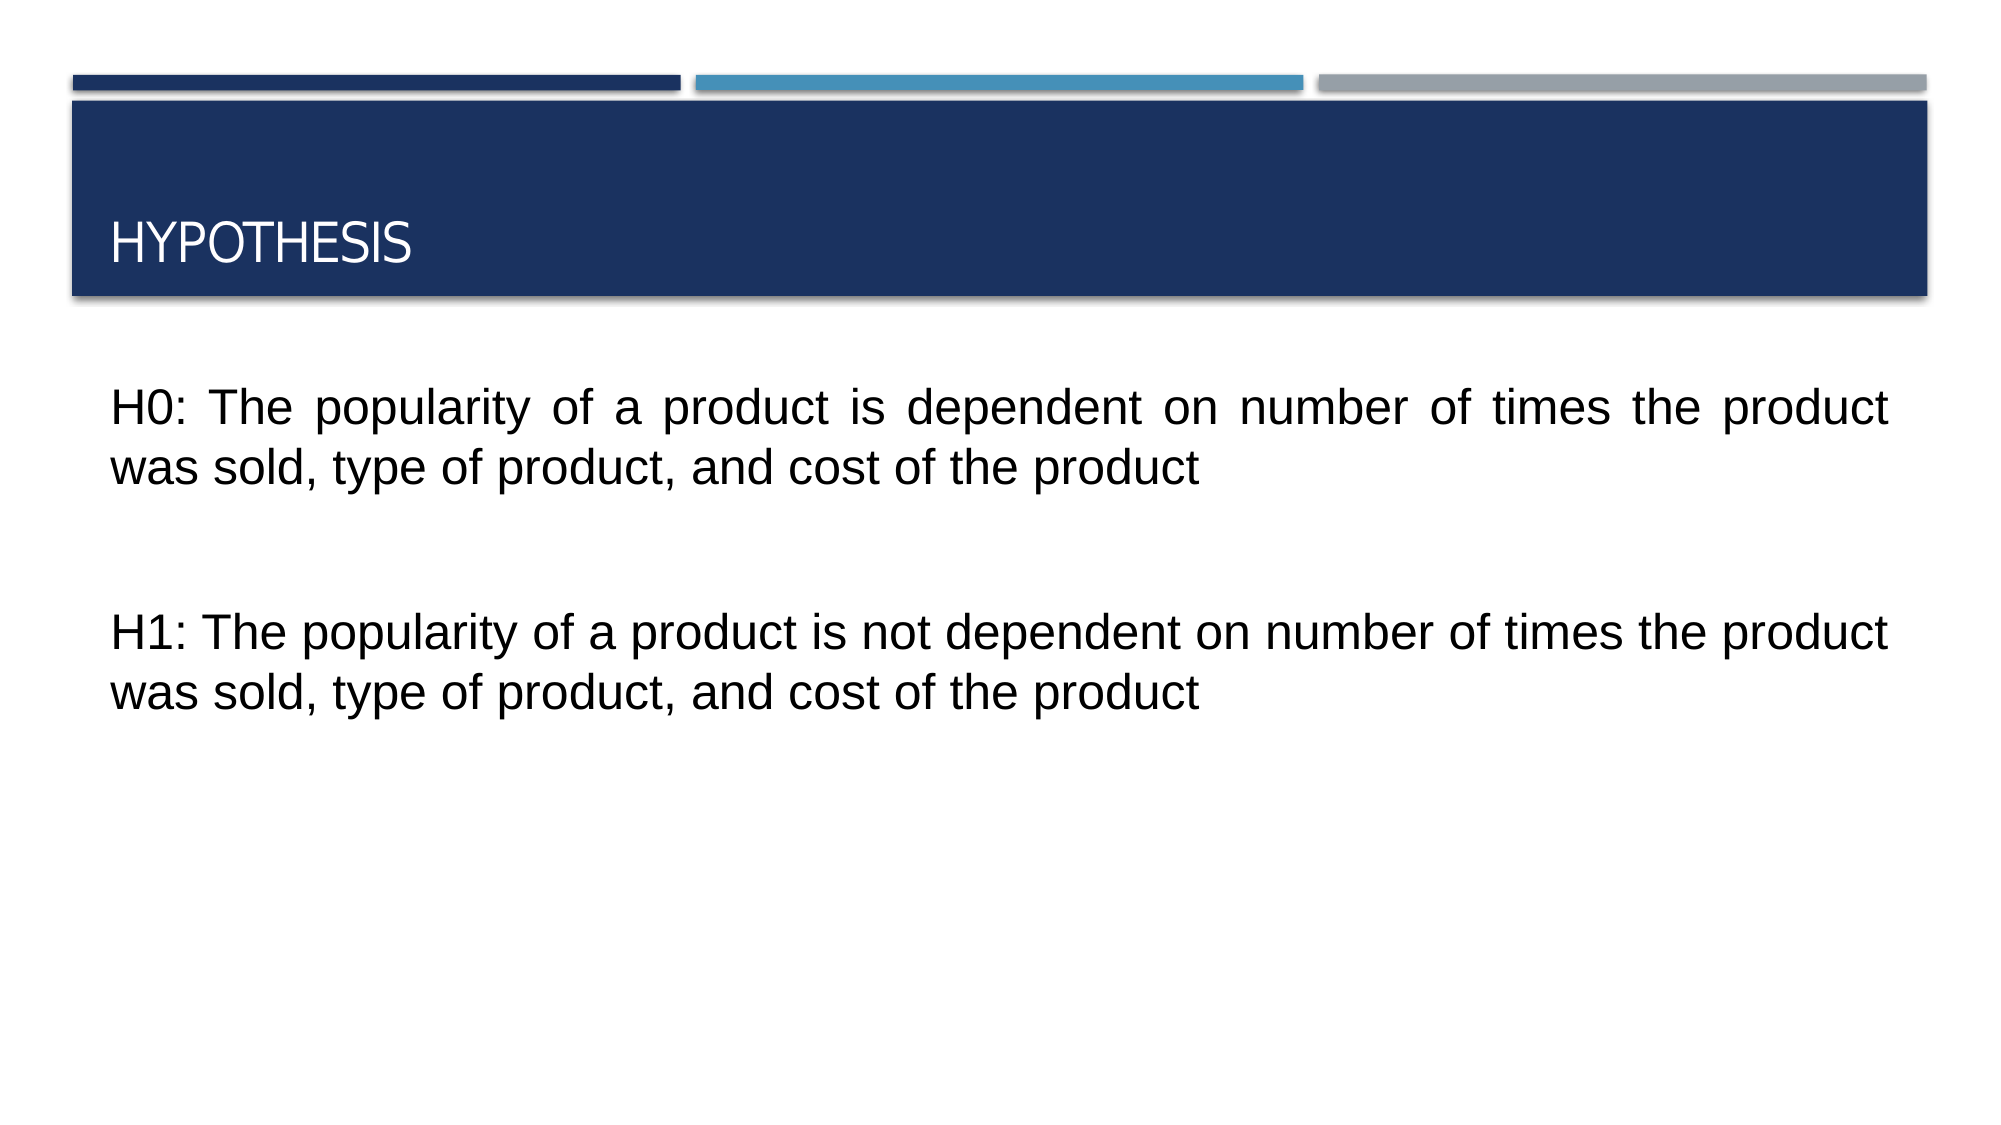

# hypothesis
H0: The popularity of a product is dependent on number of times the product was sold, type of product, and cost of the product

H1: The popularity of a product is not dependent on number of times the product was sold, type of product, and cost of the product